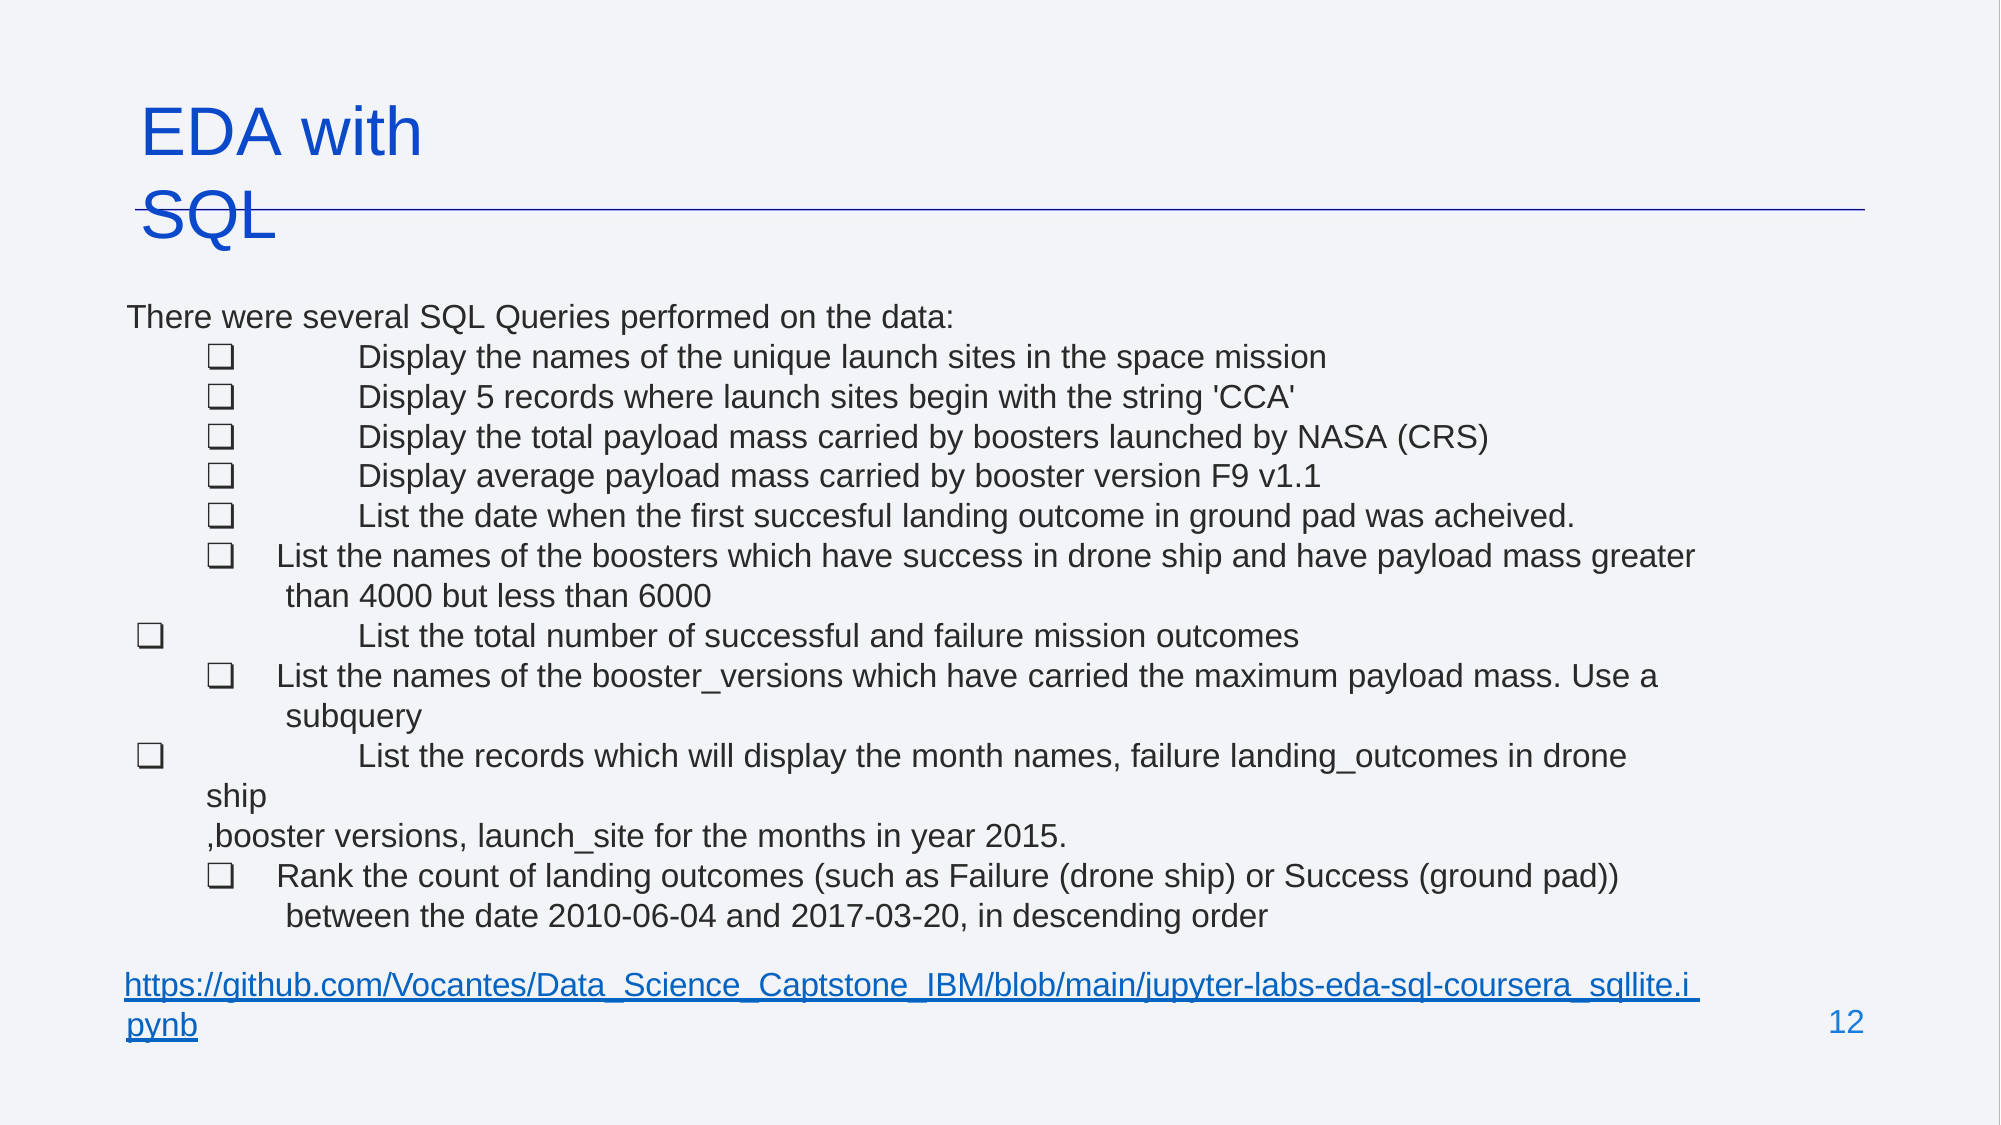

# EDA with SQL
There were several SQL Queries performed on the data:
❏	Display the names of the unique launch sites in the space mission
❏	Display 5 records where launch sites begin with the string 'CCA'
❏	Display the total payload mass carried by boosters launched by NASA (CRS)
❏	Display average payload mass carried by booster version F9 v1.1
❏	List the date when the first succesful landing outcome in ground pad was acheived.
❏	List the names of the boosters which have success in drone ship and have payload mass greater  than 4000 but less than 6000
❏	List the total number of successful and failure mission outcomes
❏	List the names of the booster_versions which have carried the maximum payload mass. Use a  subquery
❏	List the records which will display the month names, failure landing_outcomes in drone ship
,booster versions, launch_site for the months in year 2015.
❏	Rank the count of landing outcomes (such as Failure (drone ship) or Success (ground pad))  between the date 2010-06-04 and 2017-03-20, in descending order
https://github.com/Vocantes/Data_Science_Captstone_IBM/blob/main/jupyter-labs-eda-sql-coursera_sqllite.i  pynb
12